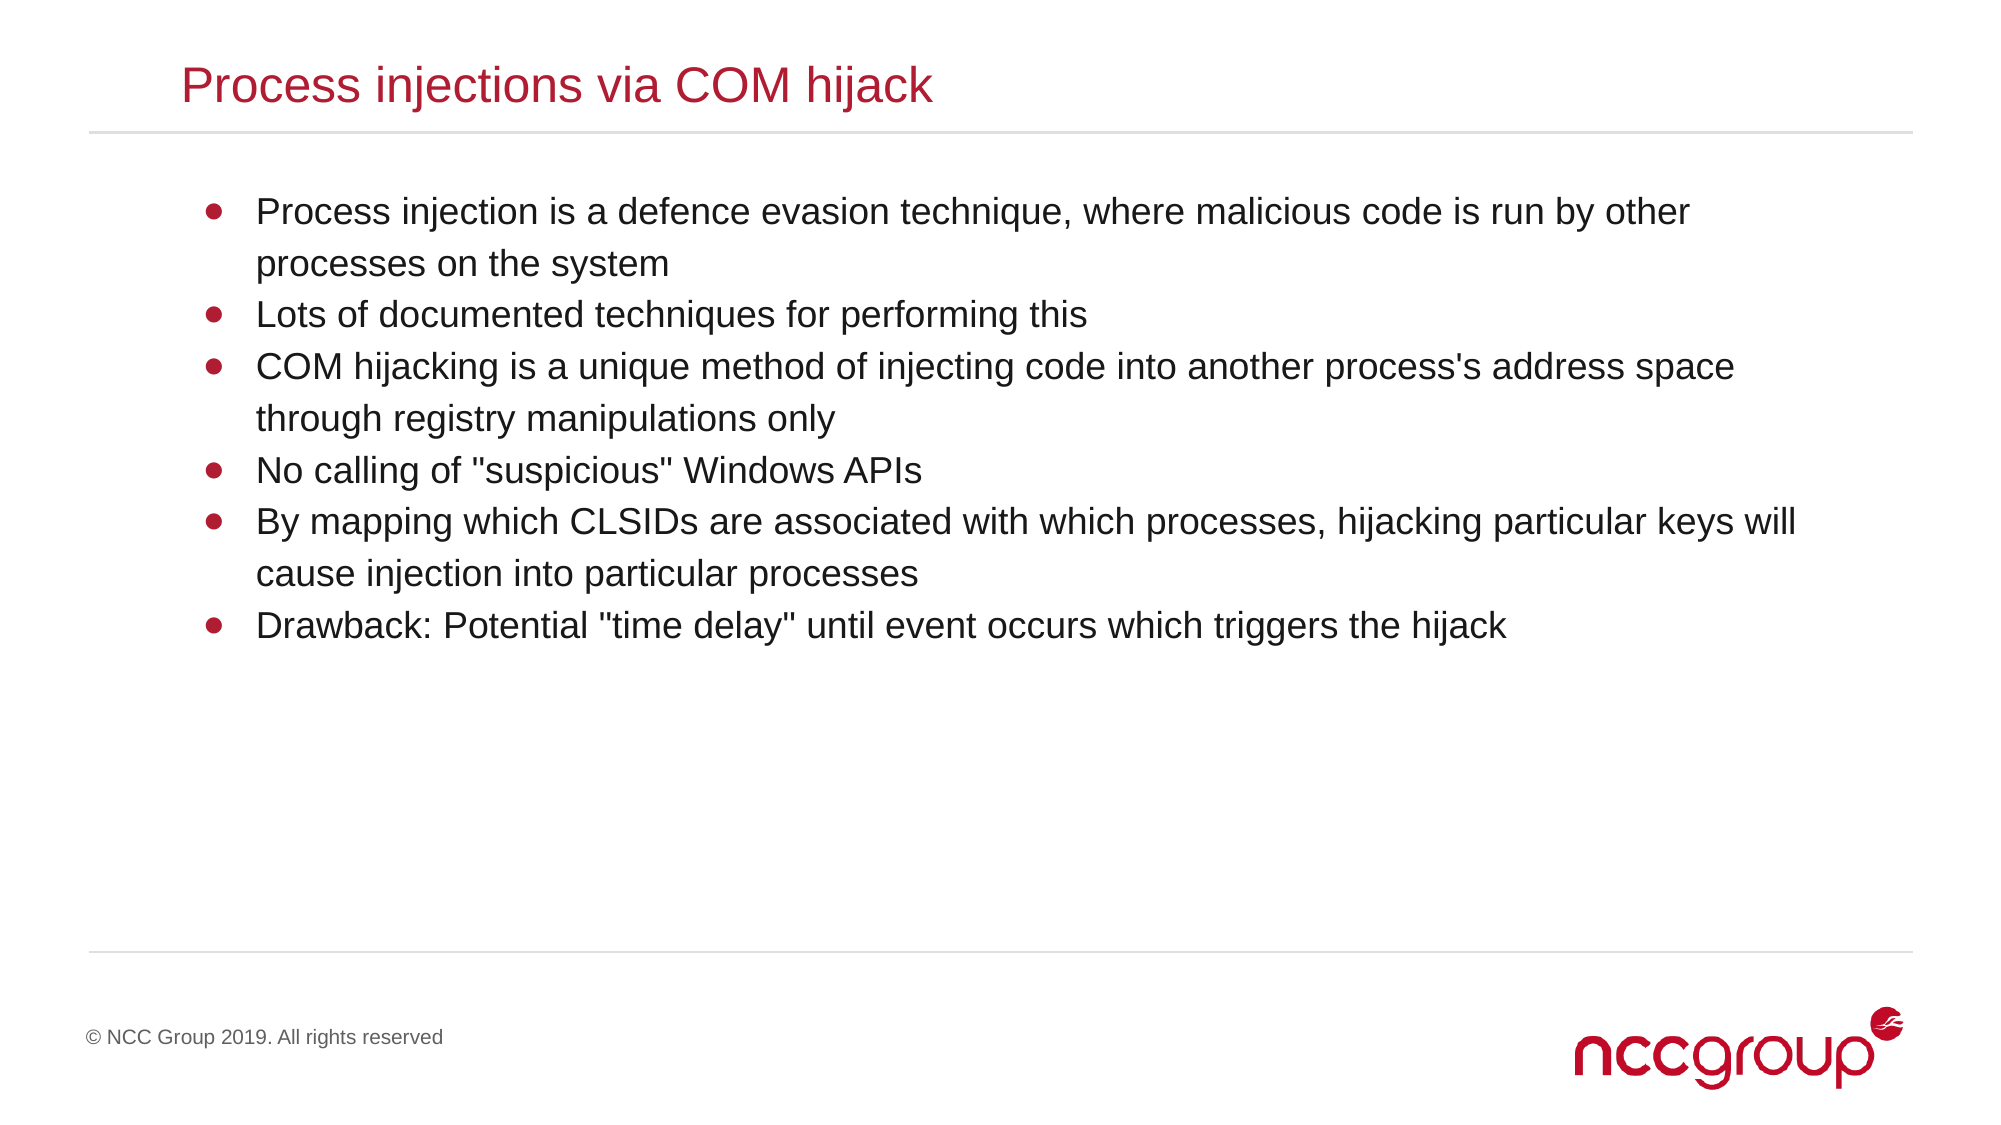

Process injections via COM hijack
Process injection is a defence evasion technique, where malicious code is run by other processes on the system
Lots of documented techniques for performing this
COM hijacking is a unique method of injecting code into another process's address space through registry manipulations only
No calling of "suspicious" Windows APIs
By mapping which CLSIDs are associated with which processes, hijacking particular keys will cause injection into particular processes
Drawback: Potential "time delay" until event occurs which triggers the hijack